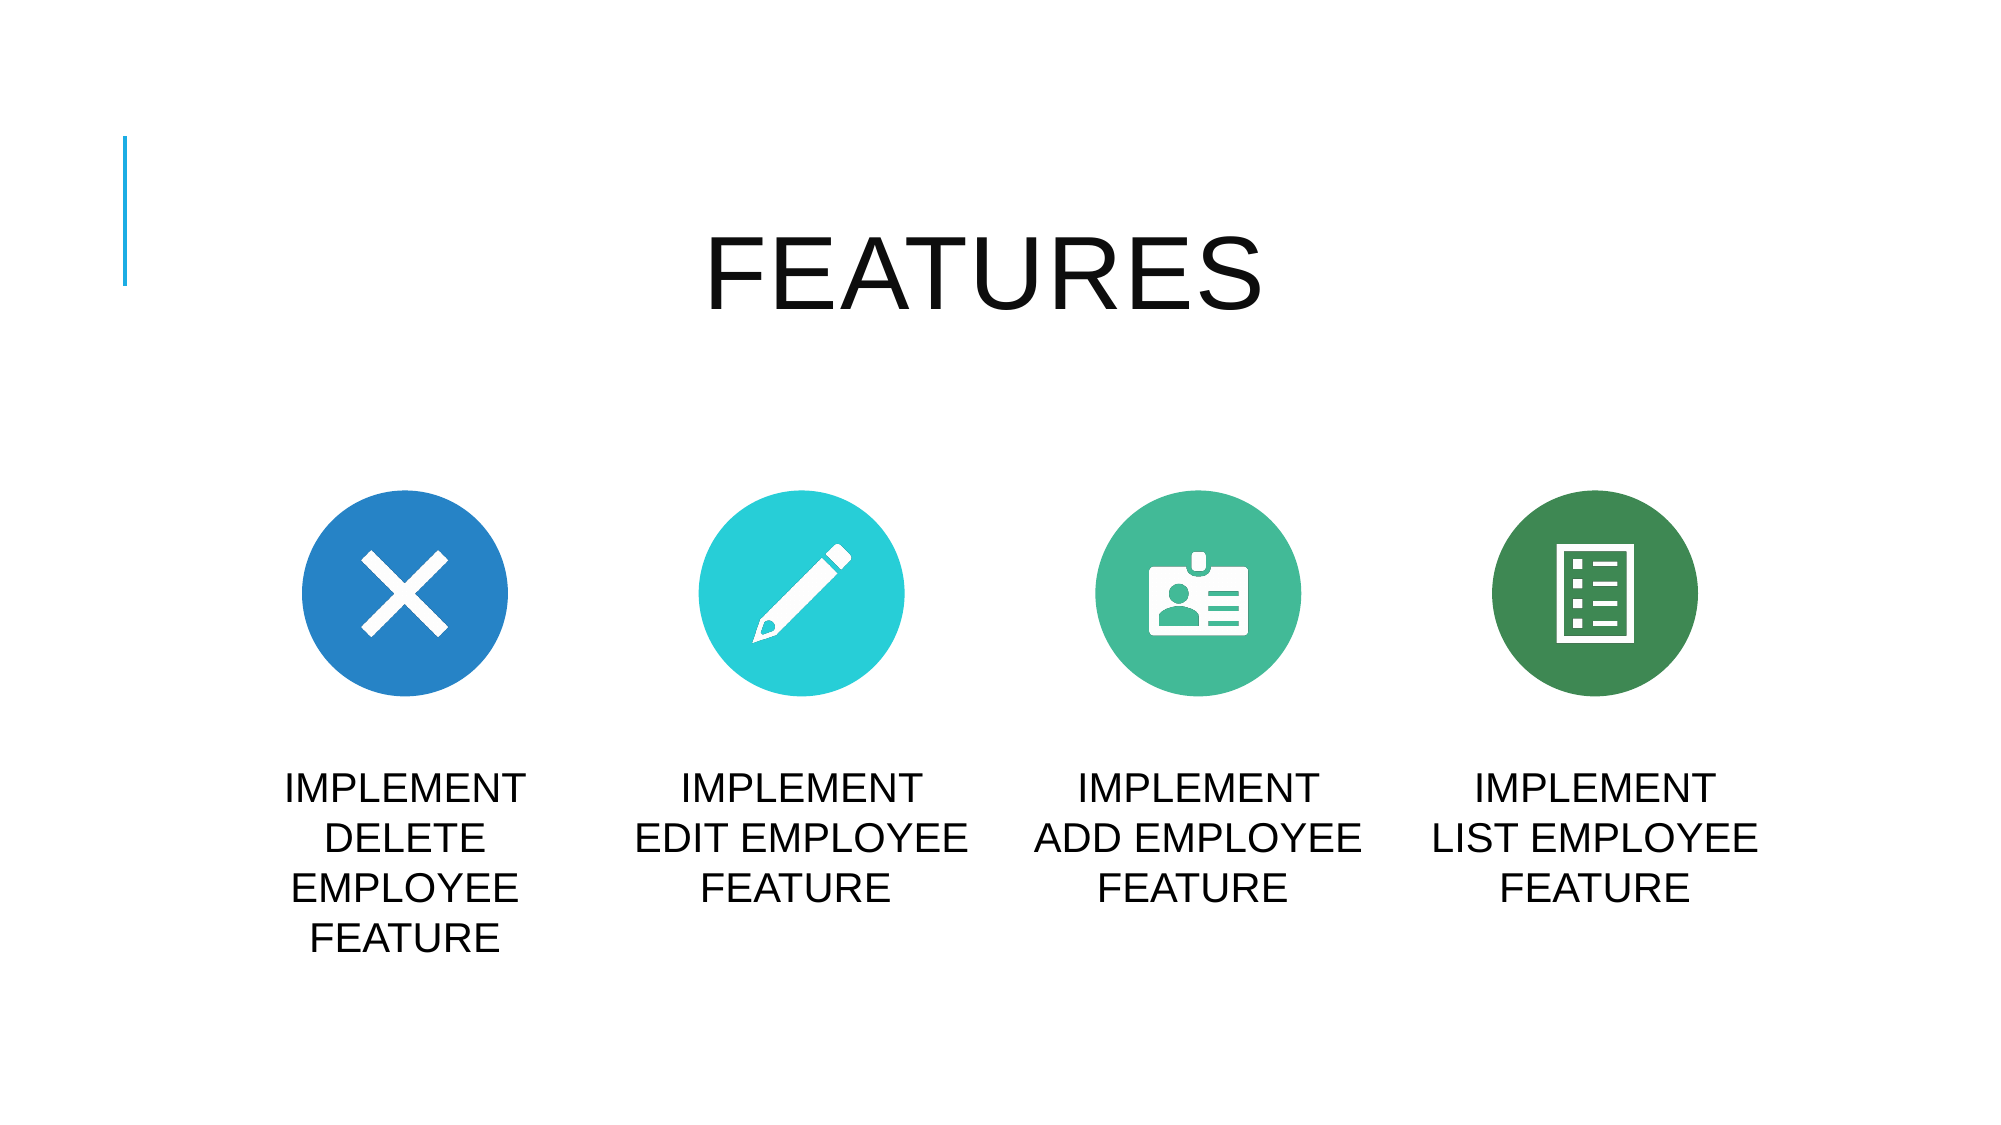

# FEATURES
Implement DELETE Employee Feature
Implement Edit Employee Feature
Implement ADD Employee Feature
IMPLEMENT LIST EMPLOYEE FEATURE